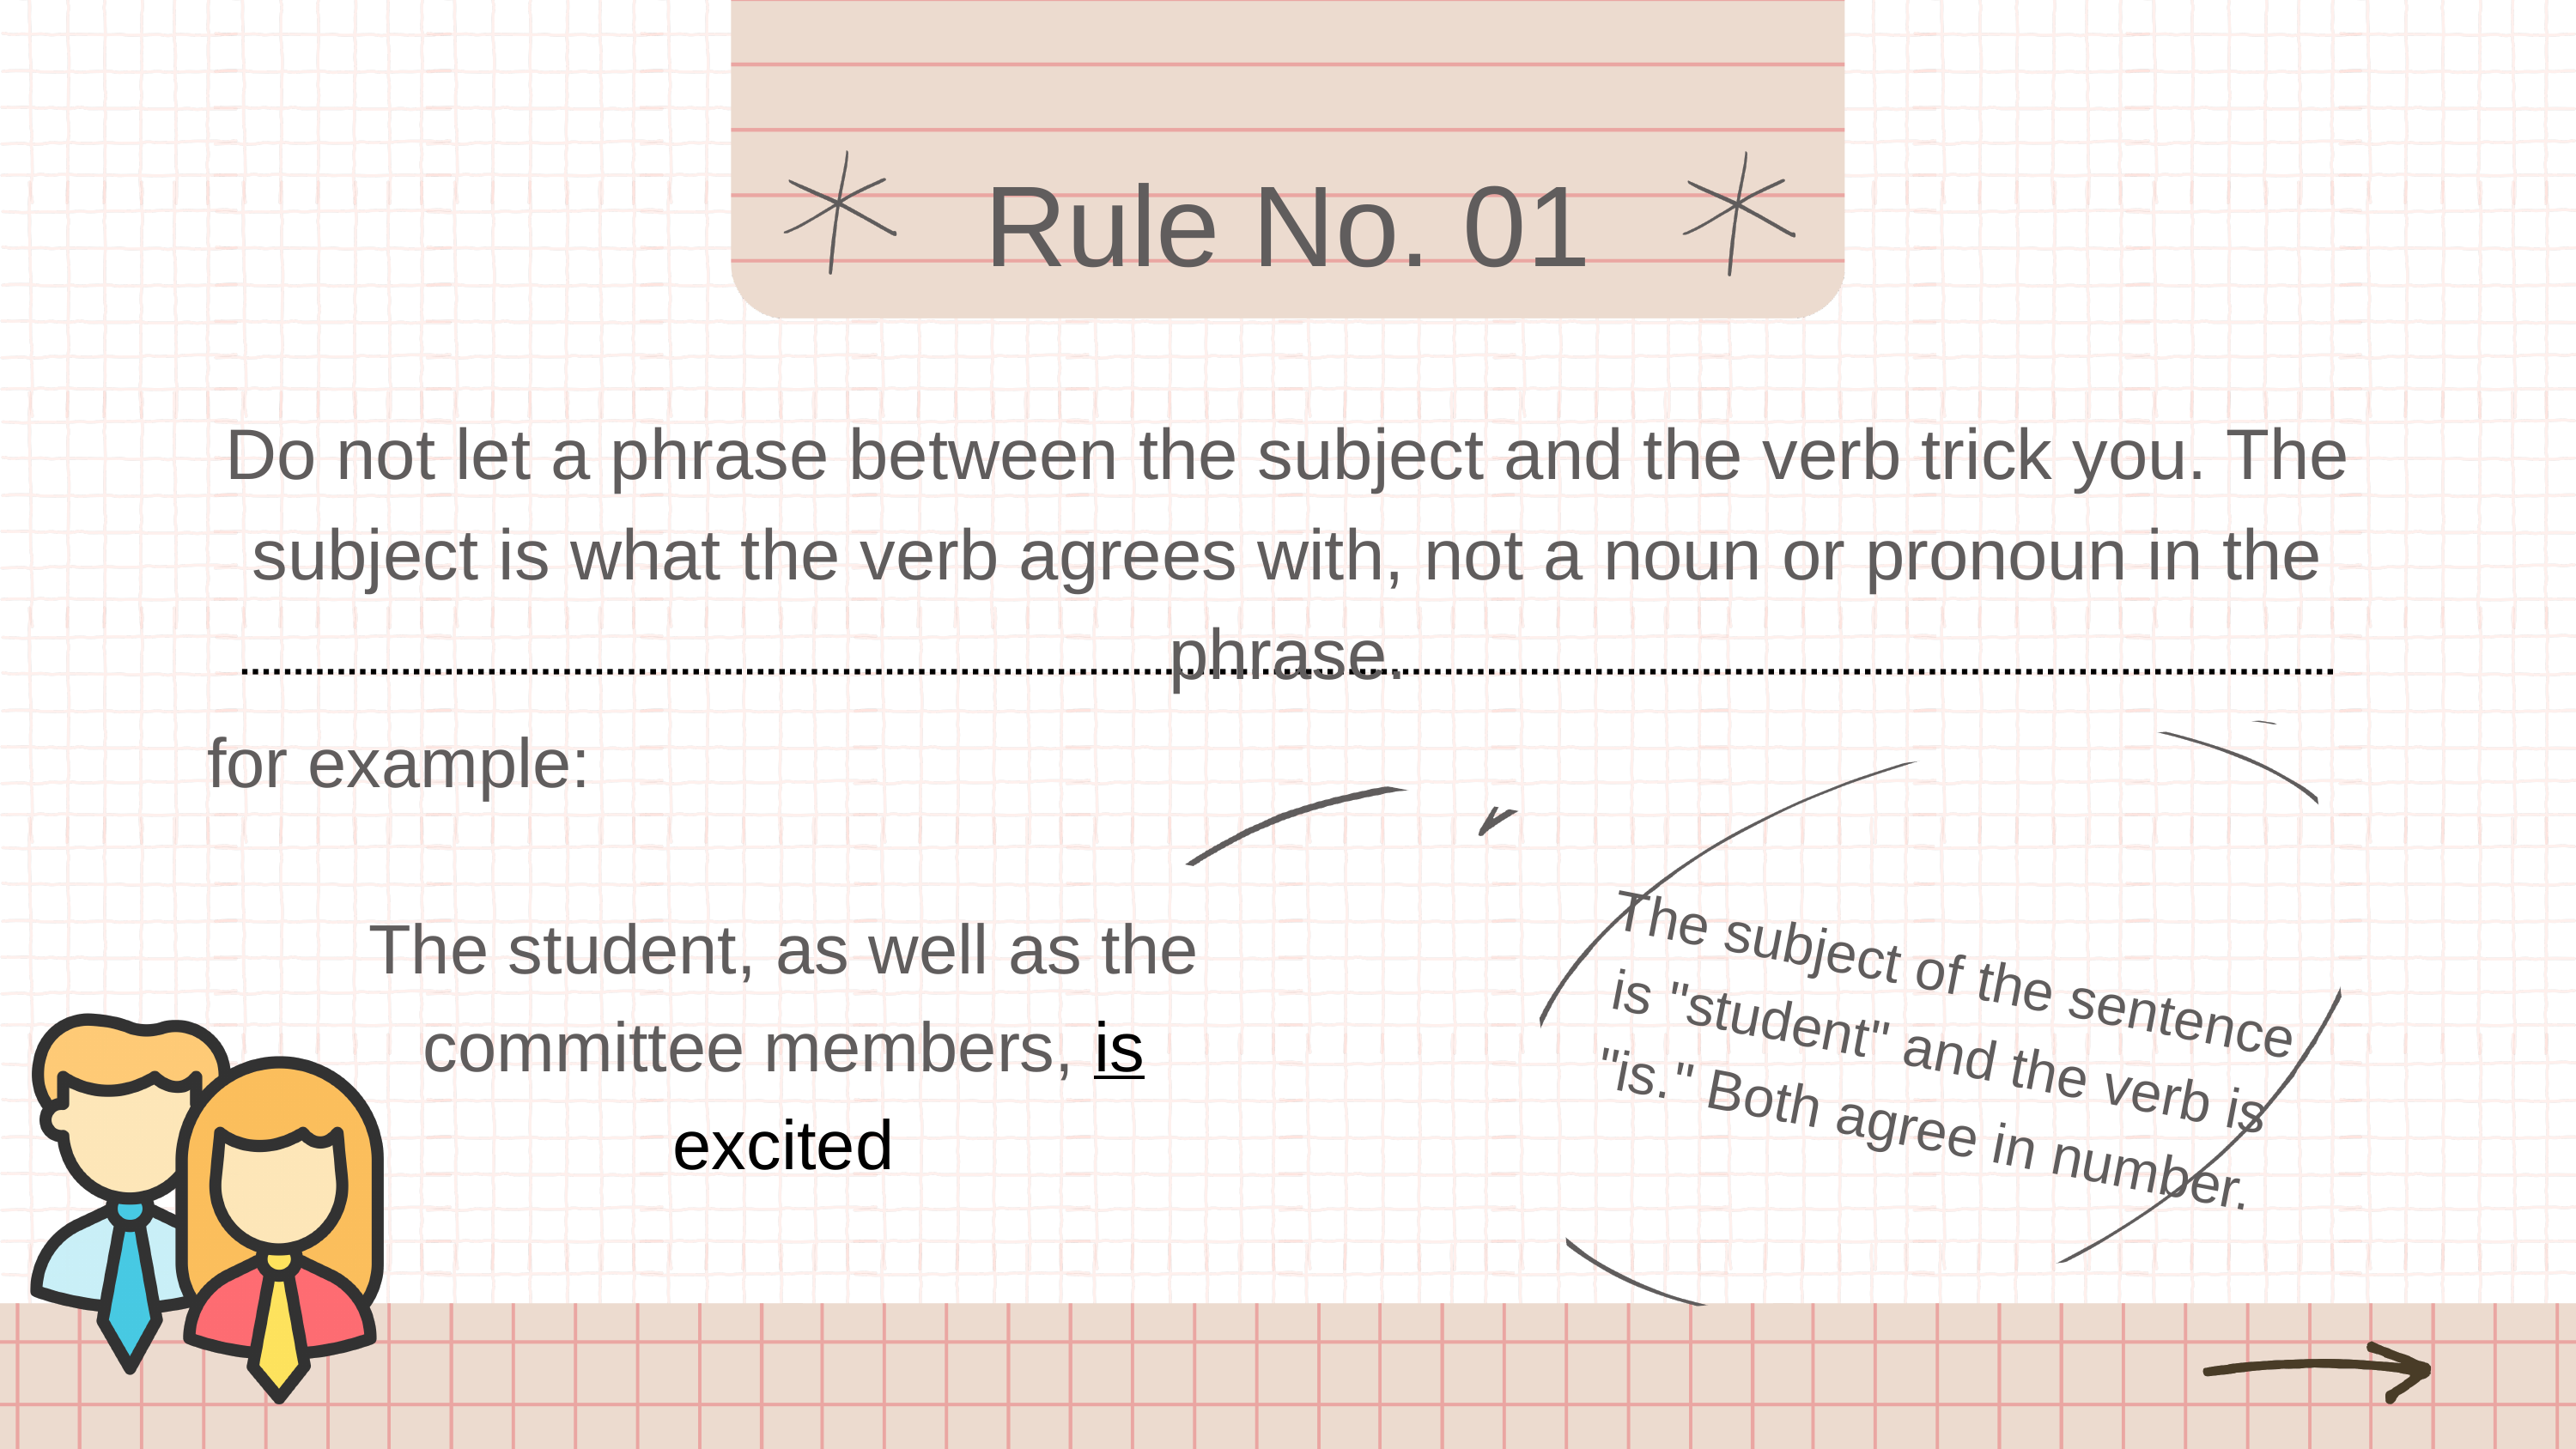

Rule No. 01

Do not let a phrase between the subject and the verb trick you. The subject is what the verb agrees with, not a noun or pronoun in the phrase.

for example:

The student, as well as the committee members, is excited
The subject of the sentence is "student" and the verb is "is." Both agree in number.